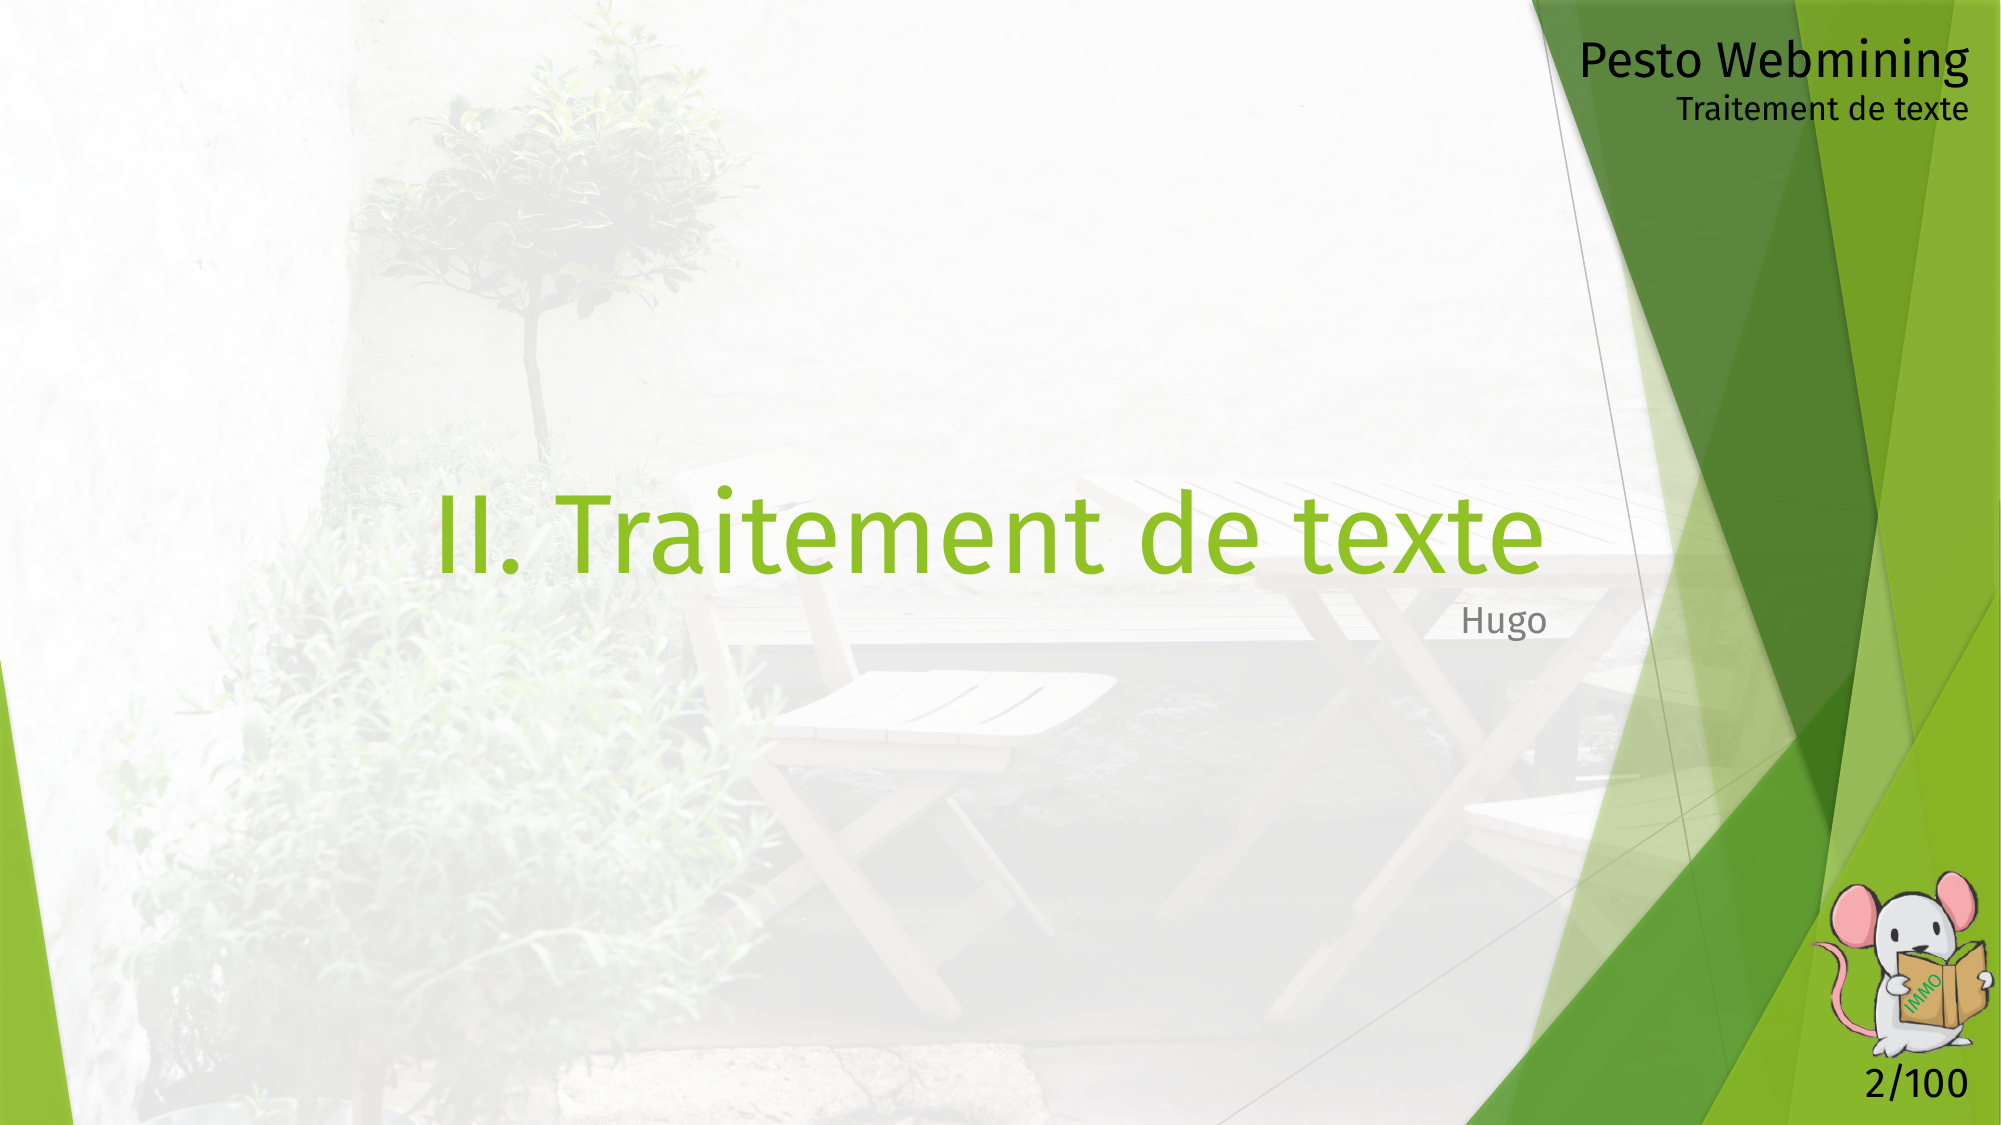

Pesto Webmining
Traitement de texte

II. Traitement de texte
Hugo
2/100